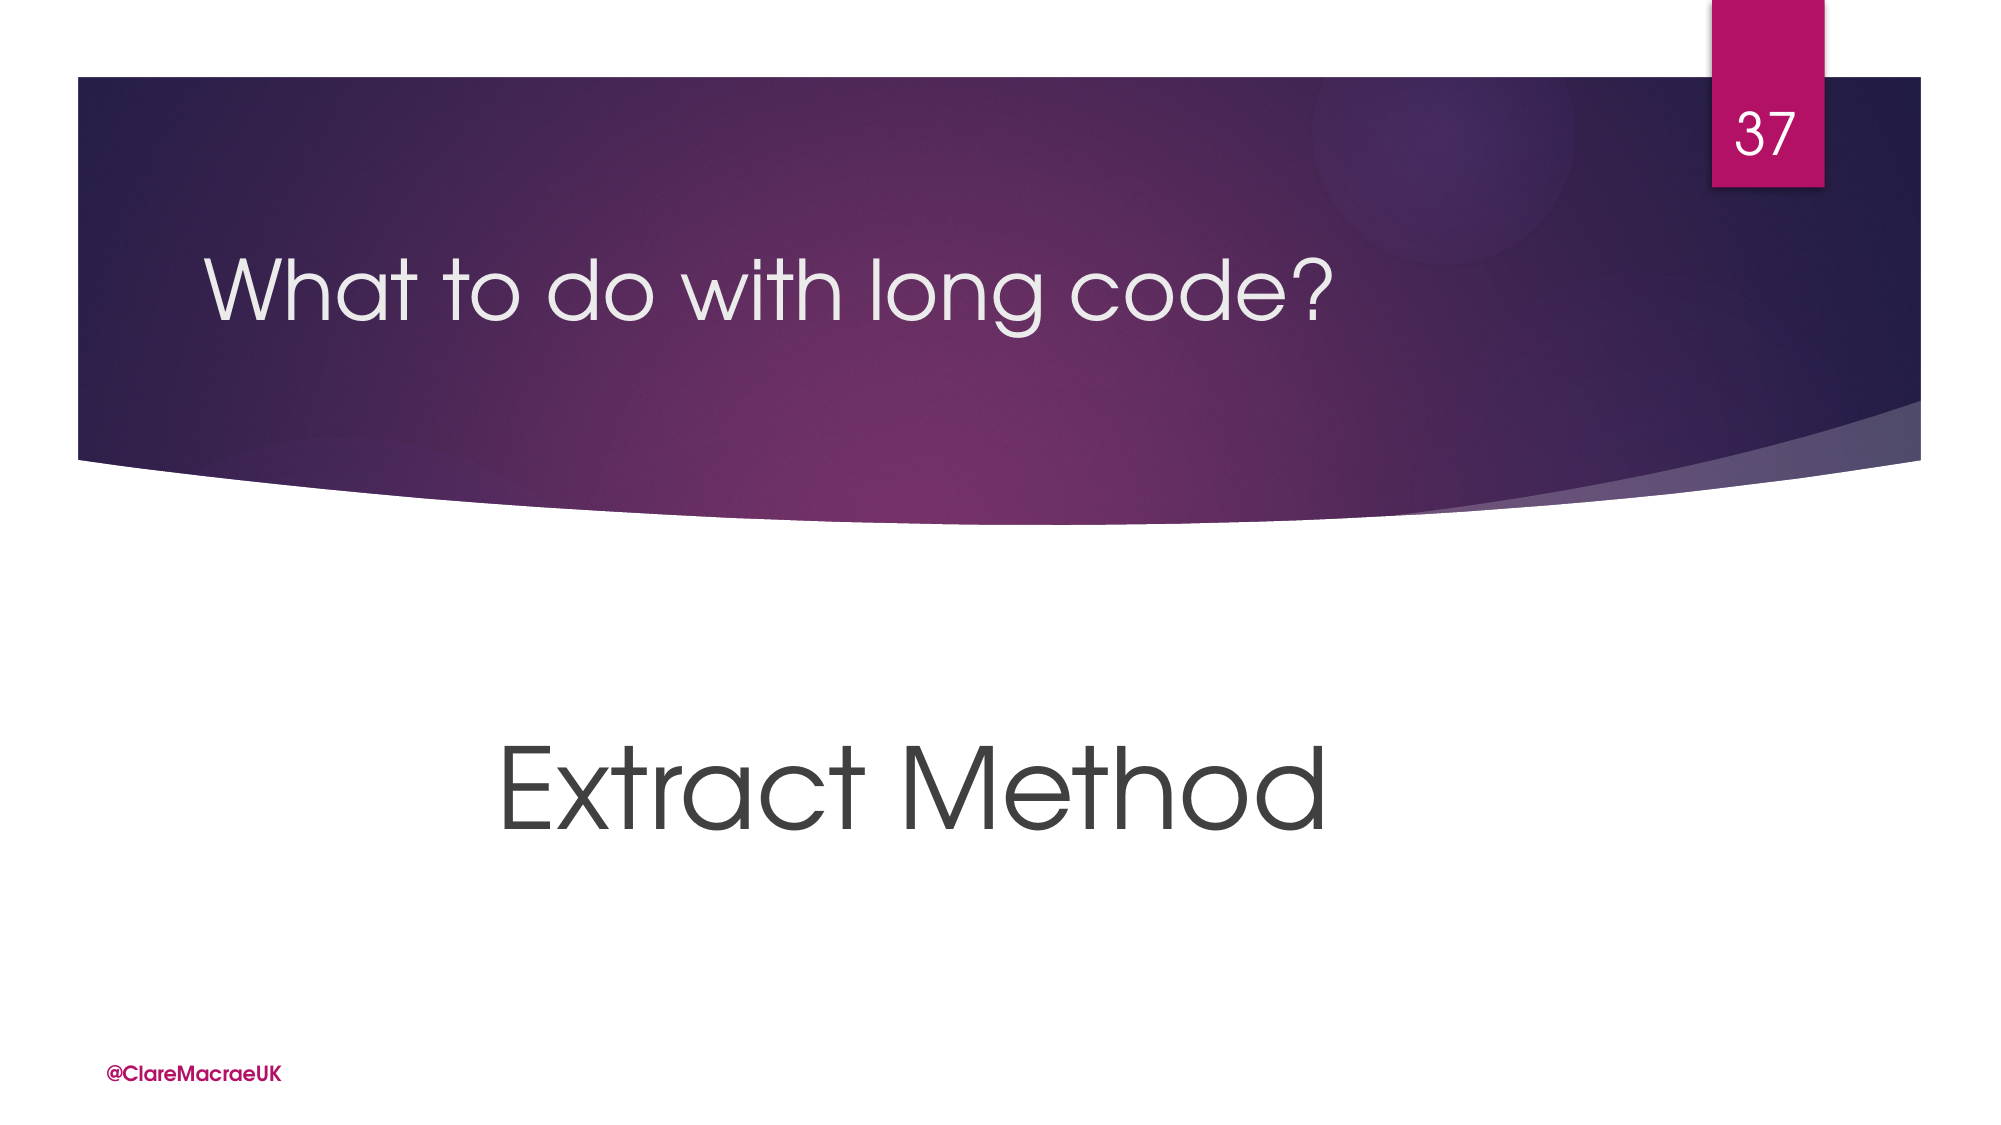

37
# What to do with long code?
Extract Method
@ClareMacraeUK